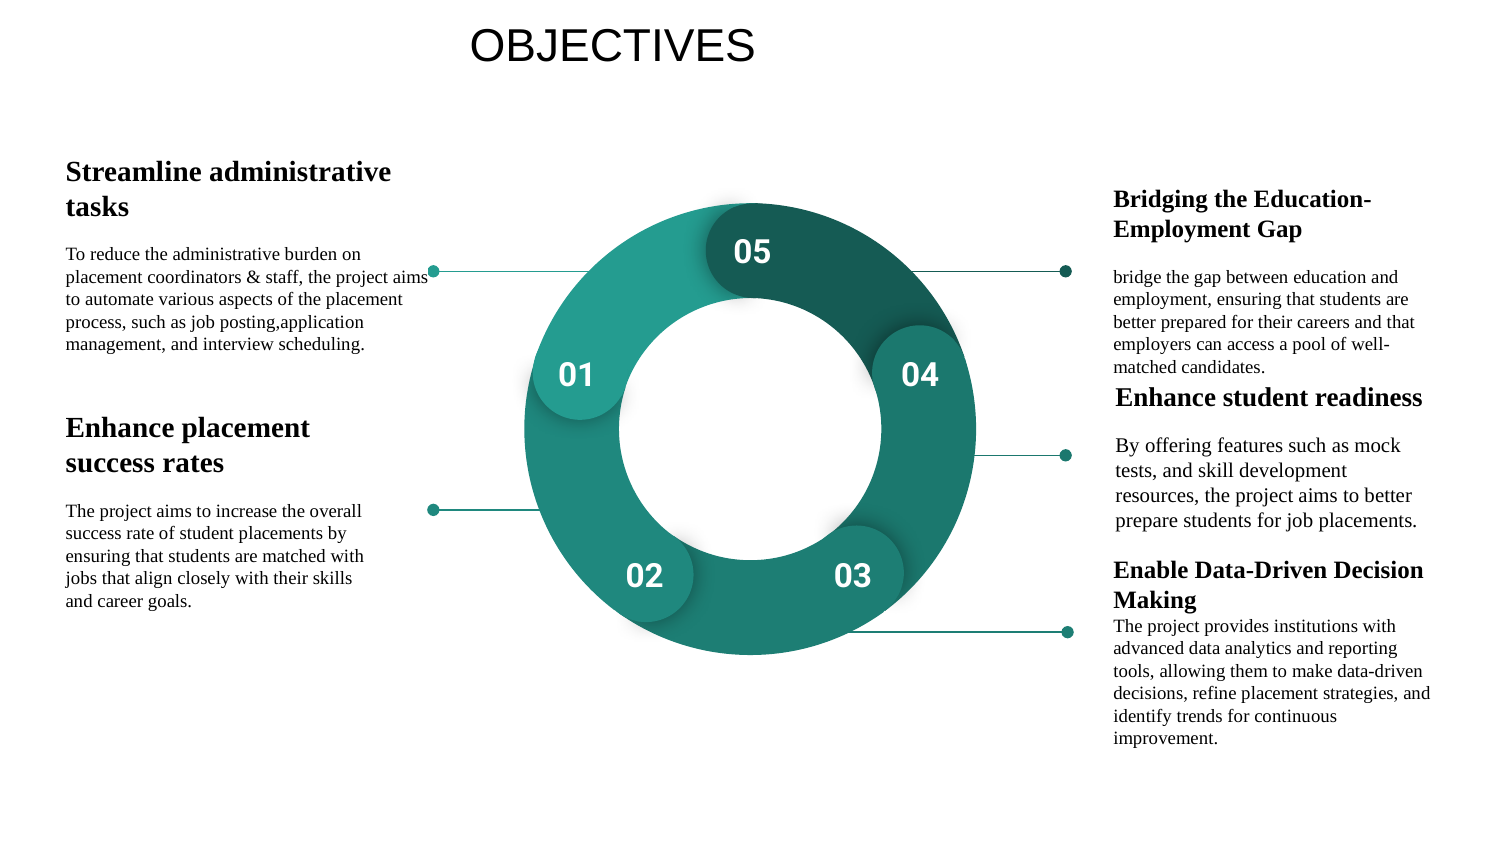

# OBJECTIVES

05

01
04

02
03

Streamline administrative tasks

To reduce the administrative burden on placement coordinators & staff, the project aims to automate various aspects of the placement process, such as job posting,application management, and interview scheduling.

Bridging the Education-Employment Gap

bridge the gap between education and employment, ensuring that students are better prepared for their careers and that employers can access a pool of well-matched candidates.
Enhance student readiness

By offering features such as mock tests, and skill development resources, the project aims to better prepare students for job placements.
Enhance placement success rates

The project aims to increase the overall success rate of student placements by ensuring that students are matched with jobs that align closely with their skills and career goals.
Enable Data-Driven Decision Making
The project provides institutions with advanced data analytics and reporting tools, allowing them to make data-driven decisions, refine placement strategies, and identify trends for continuous improvement.